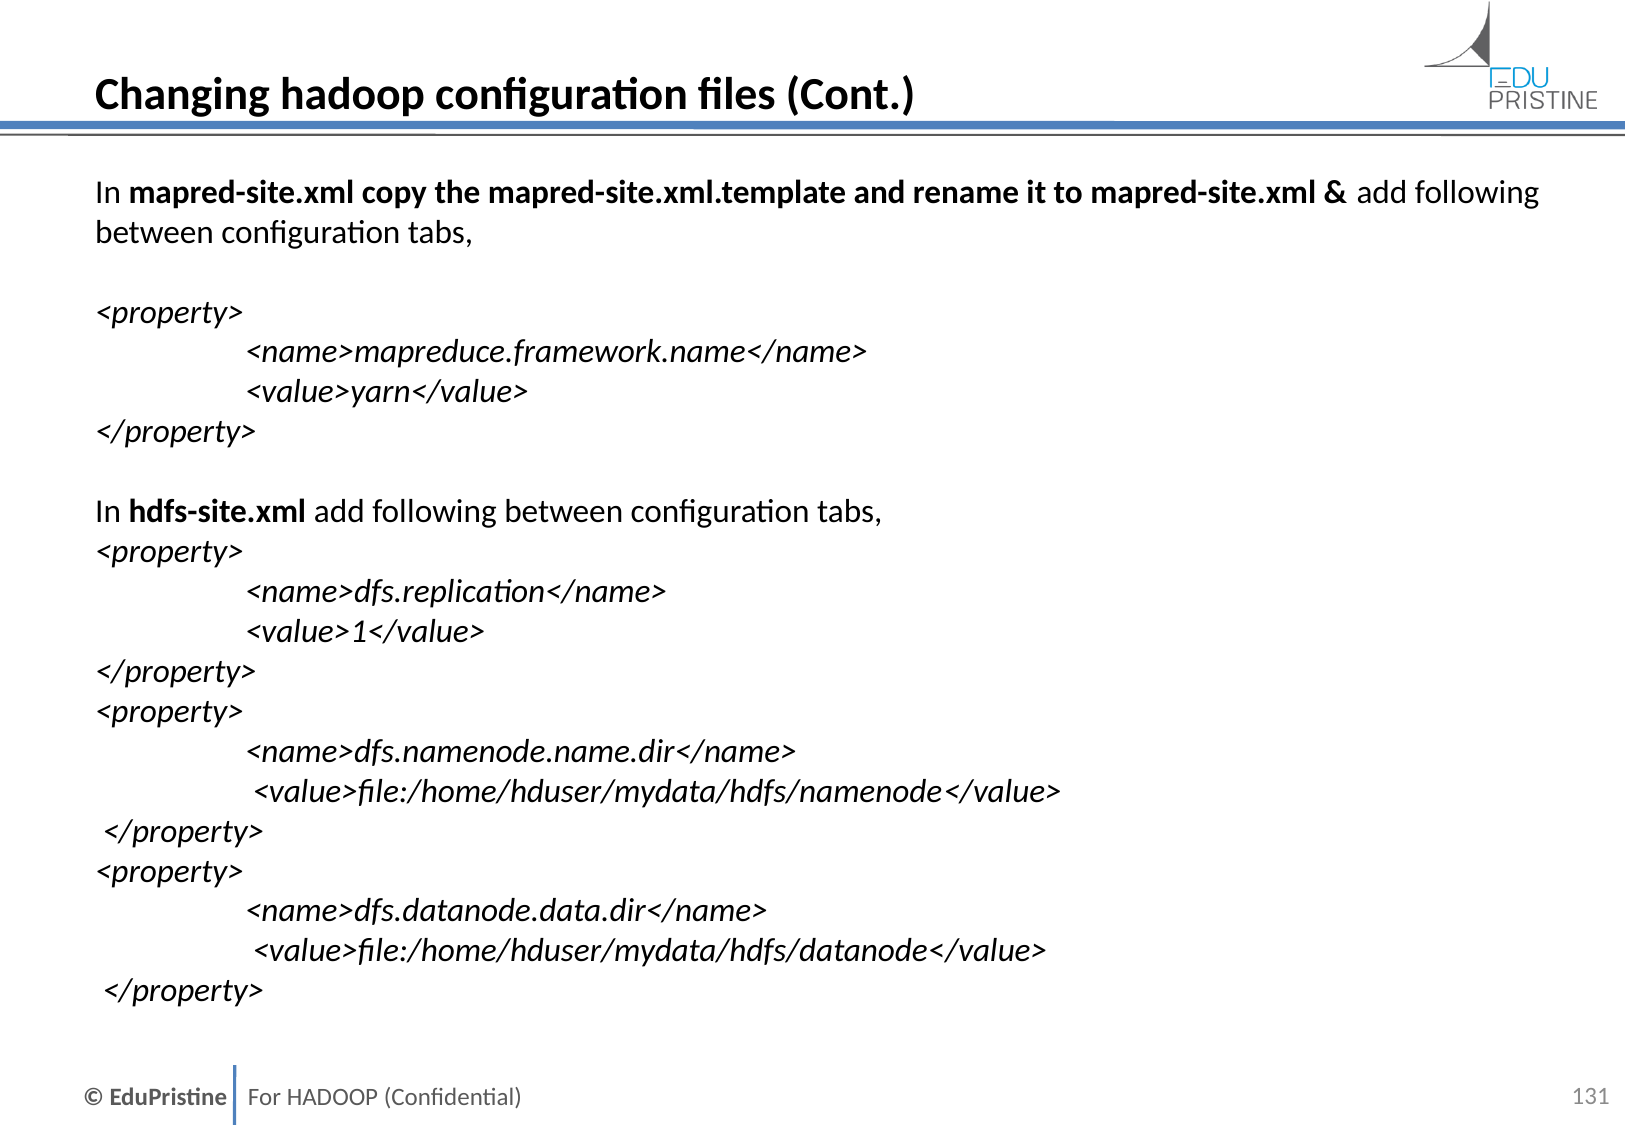

# Changing hadoop configuration files (Cont.)
In mapred-site.xml copy the mapred-site.xml.template and rename it to mapred-site.xml & add following between configuration tabs,

<property>
	<name>mapreduce.framework.name</name>
	<value>yarn</value>
</property>

In hdfs-site.xml add following between configuration tabs,
<property>
	<name>dfs.replication</name>
	<value>1</value>
</property>
<property>
	<name>dfs.namenode.name.dir</name>
	 <value>file:/home/hduser/mydata/hdfs/namenode</value>
 </property>
<property>
	<name>dfs.datanode.data.dir</name>
	 <value>file:/home/hduser/mydata/hdfs/datanode</value>
 </property>
131